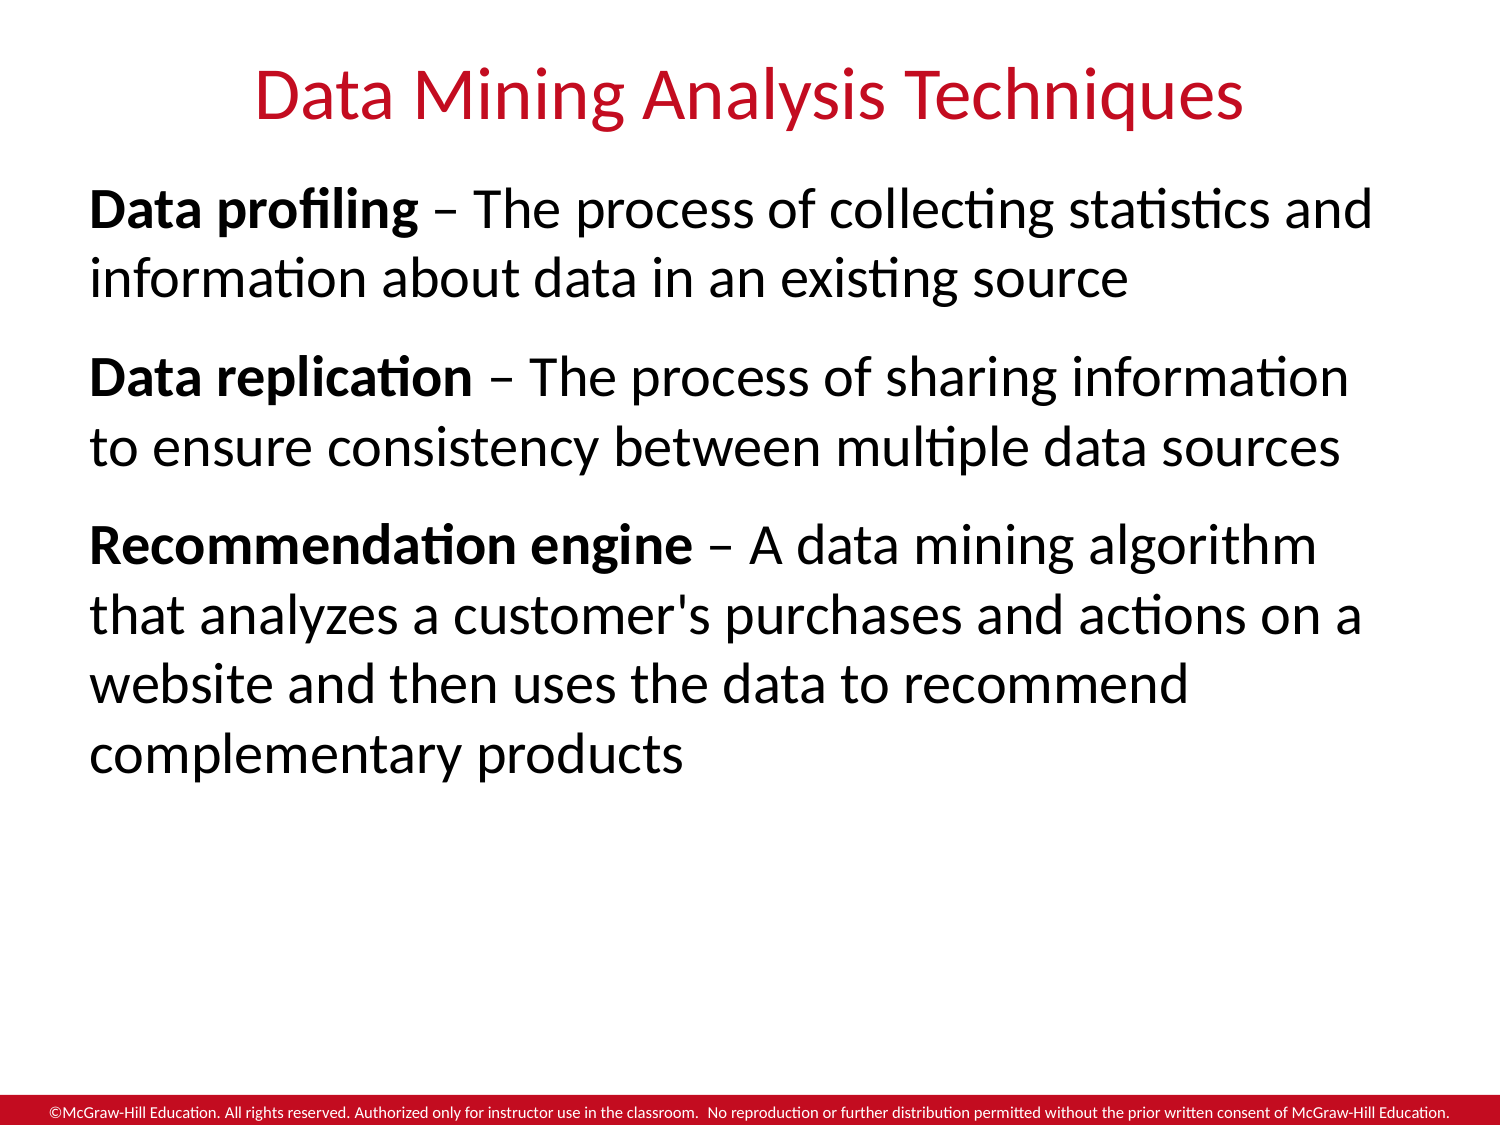

# Data Mining Analysis Techniques
Data profiling – The process of collecting statistics and information about data in an existing source
Data replication – The process of sharing information to ensure consistency between multiple data sources
Recommendation engine – A data mining algorithm that analyzes a customer's purchases and actions on a website and then uses the data to recommend complementary products